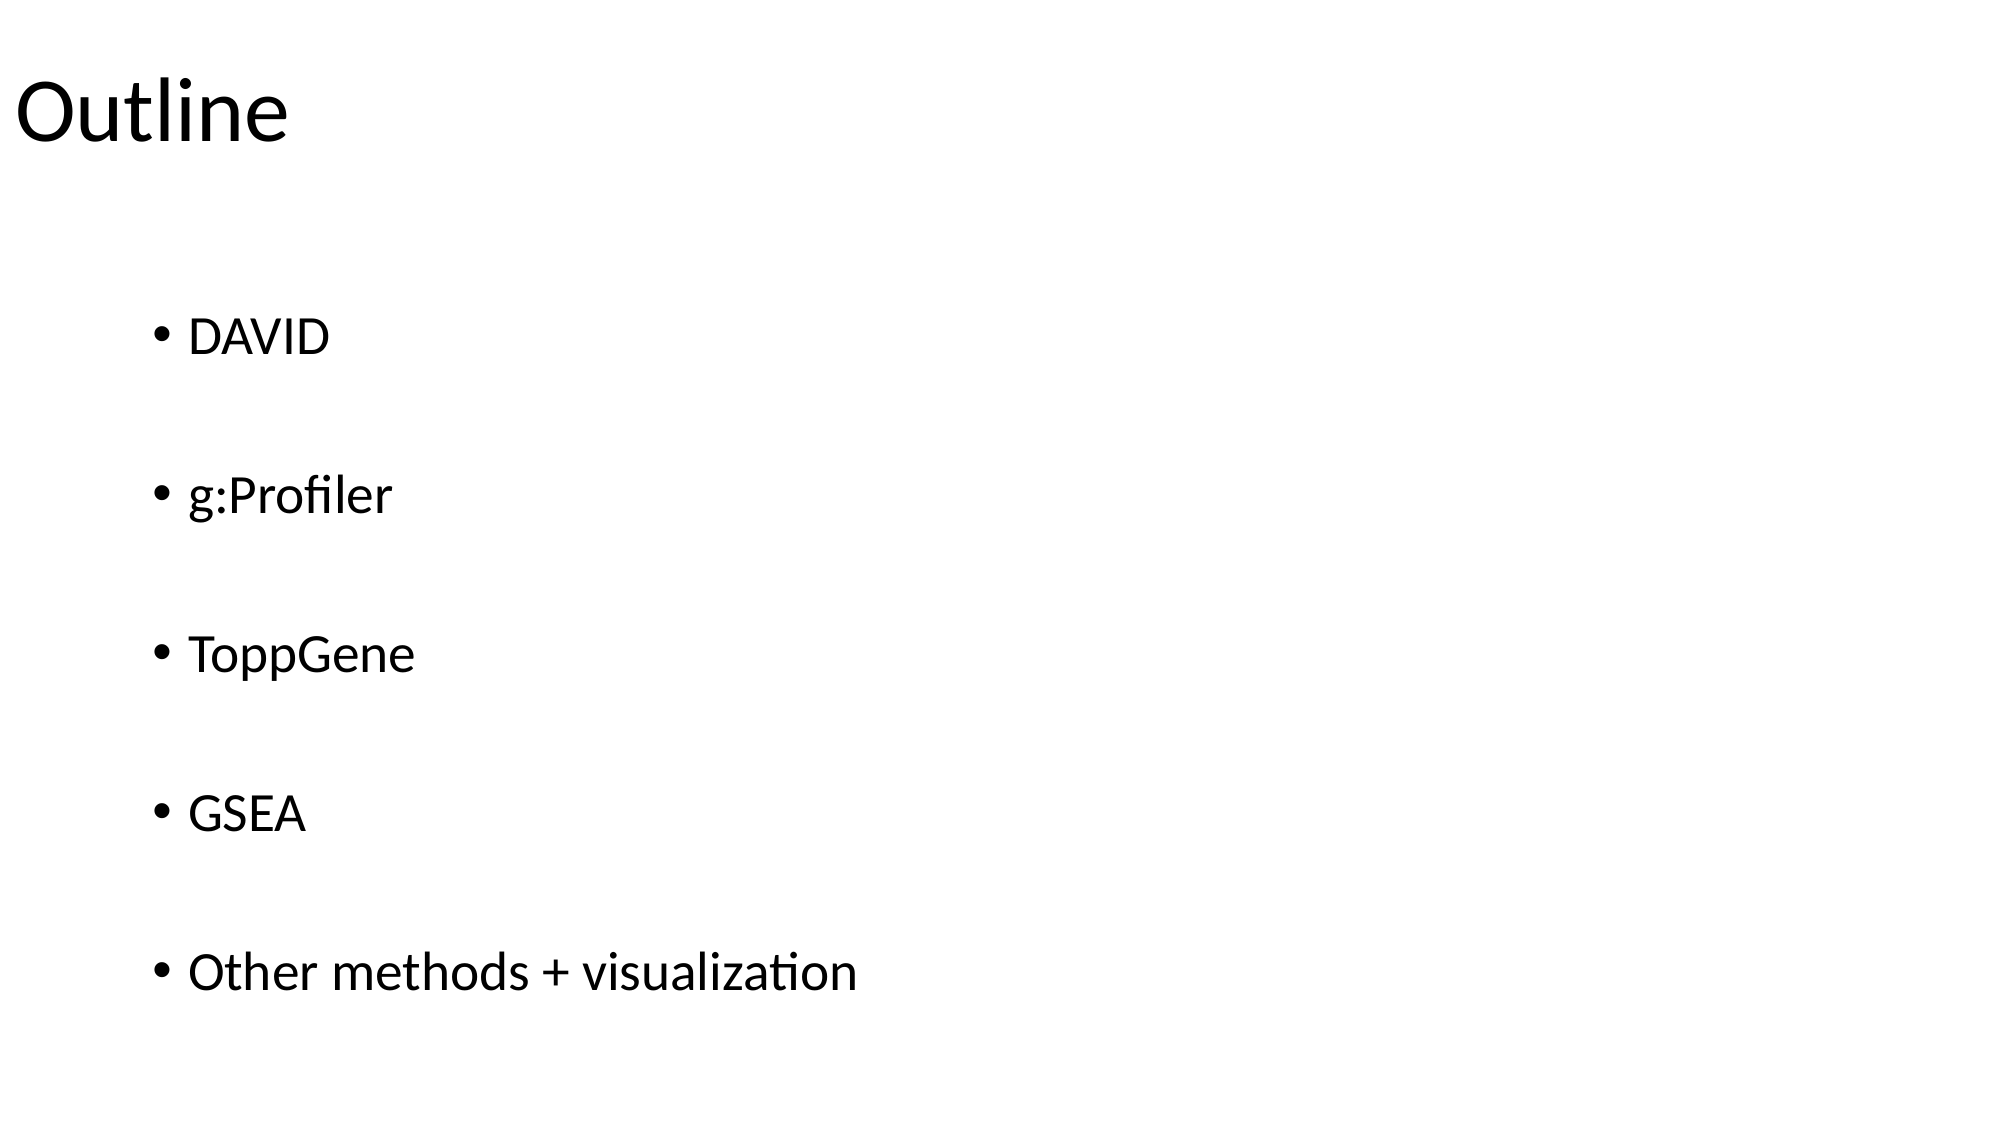

# Outline
DAVID

g:Profiler

ToppGene

GSEA

Other methods + visualization